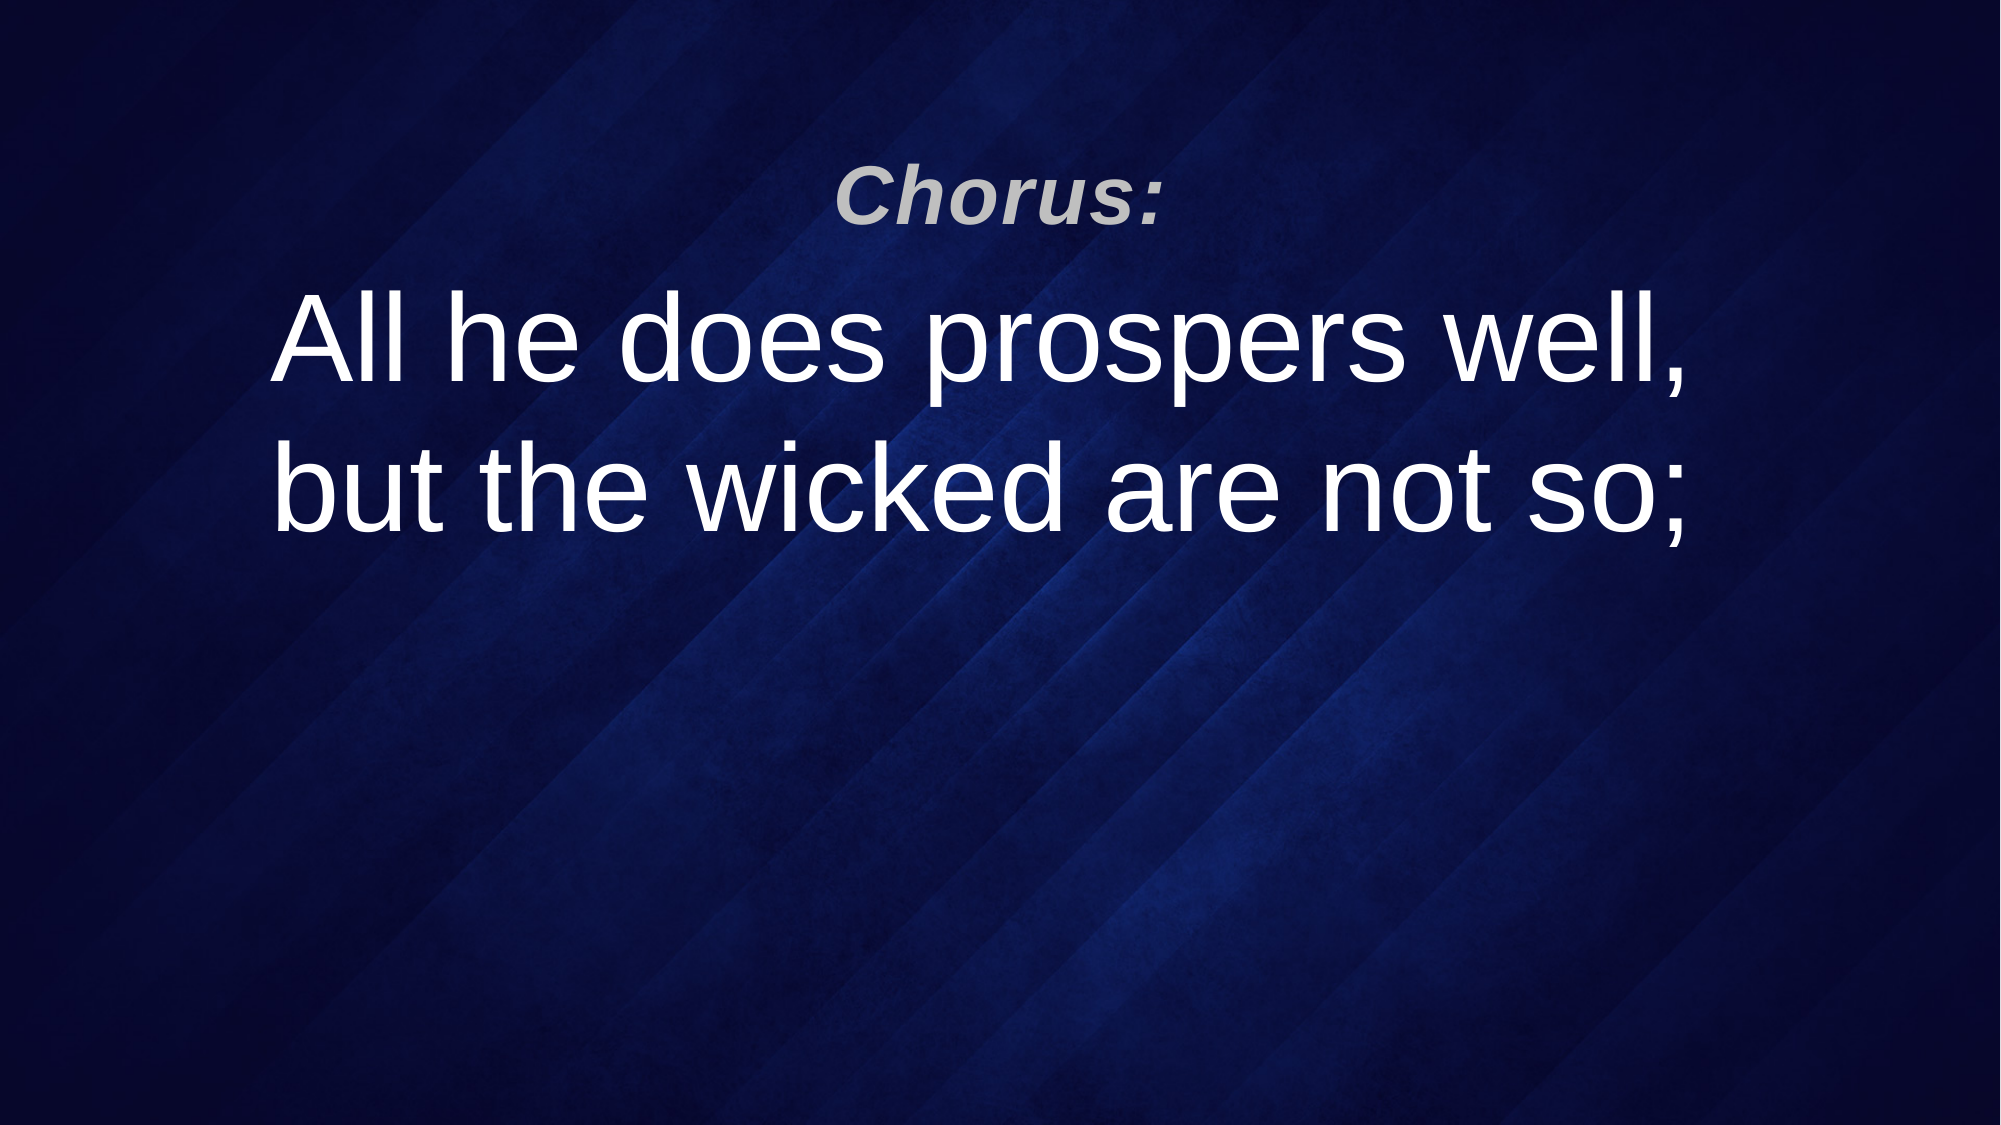

Chorus:
# All he does prospers well, but the wicked are not so;